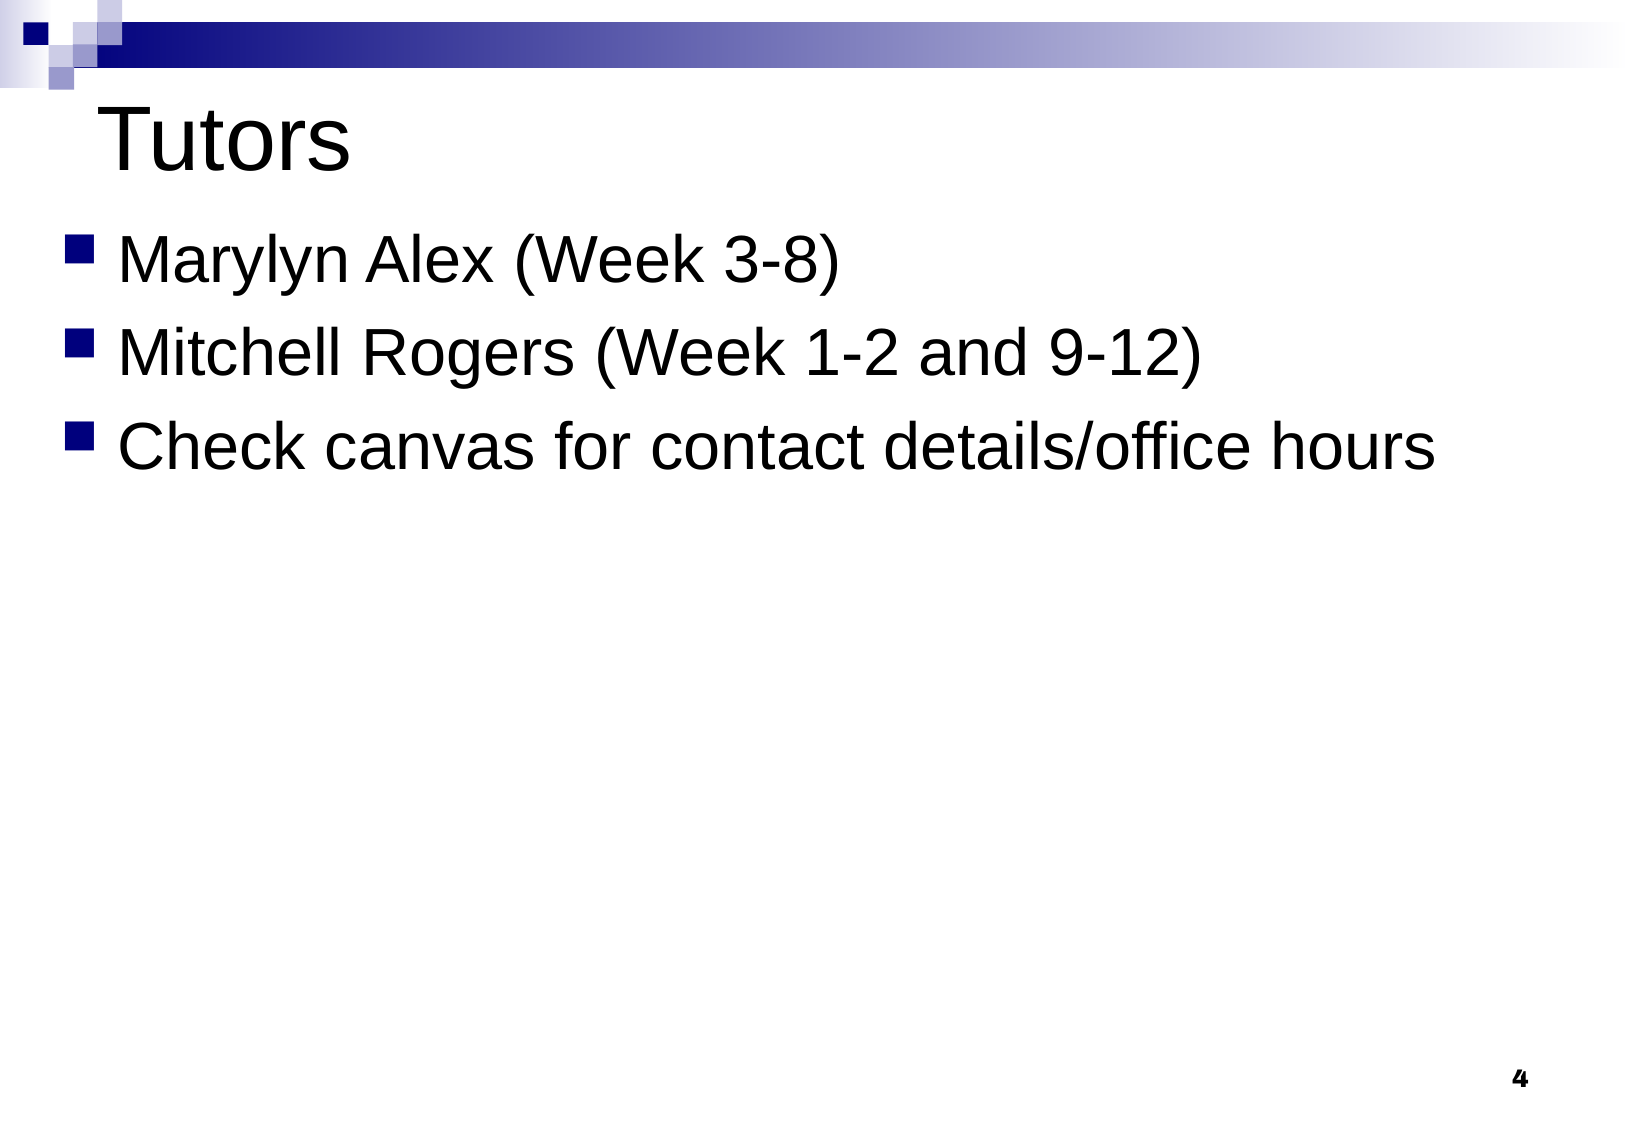

# Tutors
Marylyn Alex (Week 3-8)
Mitchell Rogers (Week 1-2 and 9-12)
Check canvas for contact details/office hours

4